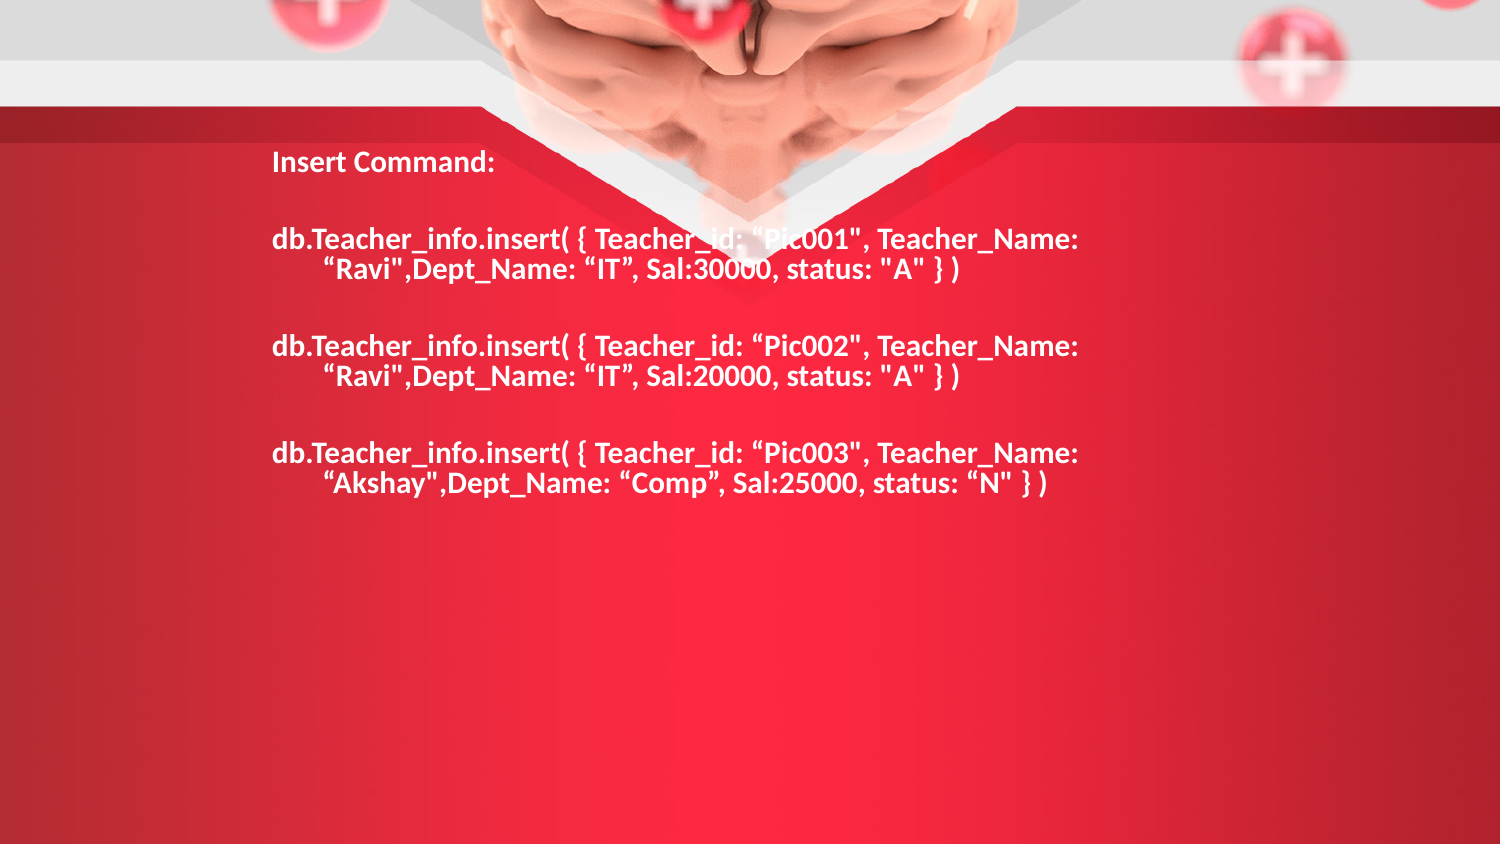

Insert Command:

db.Teacher_info.insert( { Teacher_id: “Pic001", Teacher_Name: “Ravi",Dept_Name: “IT”, Sal:30000, status: "A" } )

db.Teacher_info.insert( { Teacher_id: “Pic002", Teacher_Name: “Ravi",Dept_Name: “IT”, Sal:20000, status: "A" } )

db.Teacher_info.insert( { Teacher_id: “Pic003", Teacher_Name: “Akshay",Dept_Name: “Comp”, Sal:25000, status: “N" } )